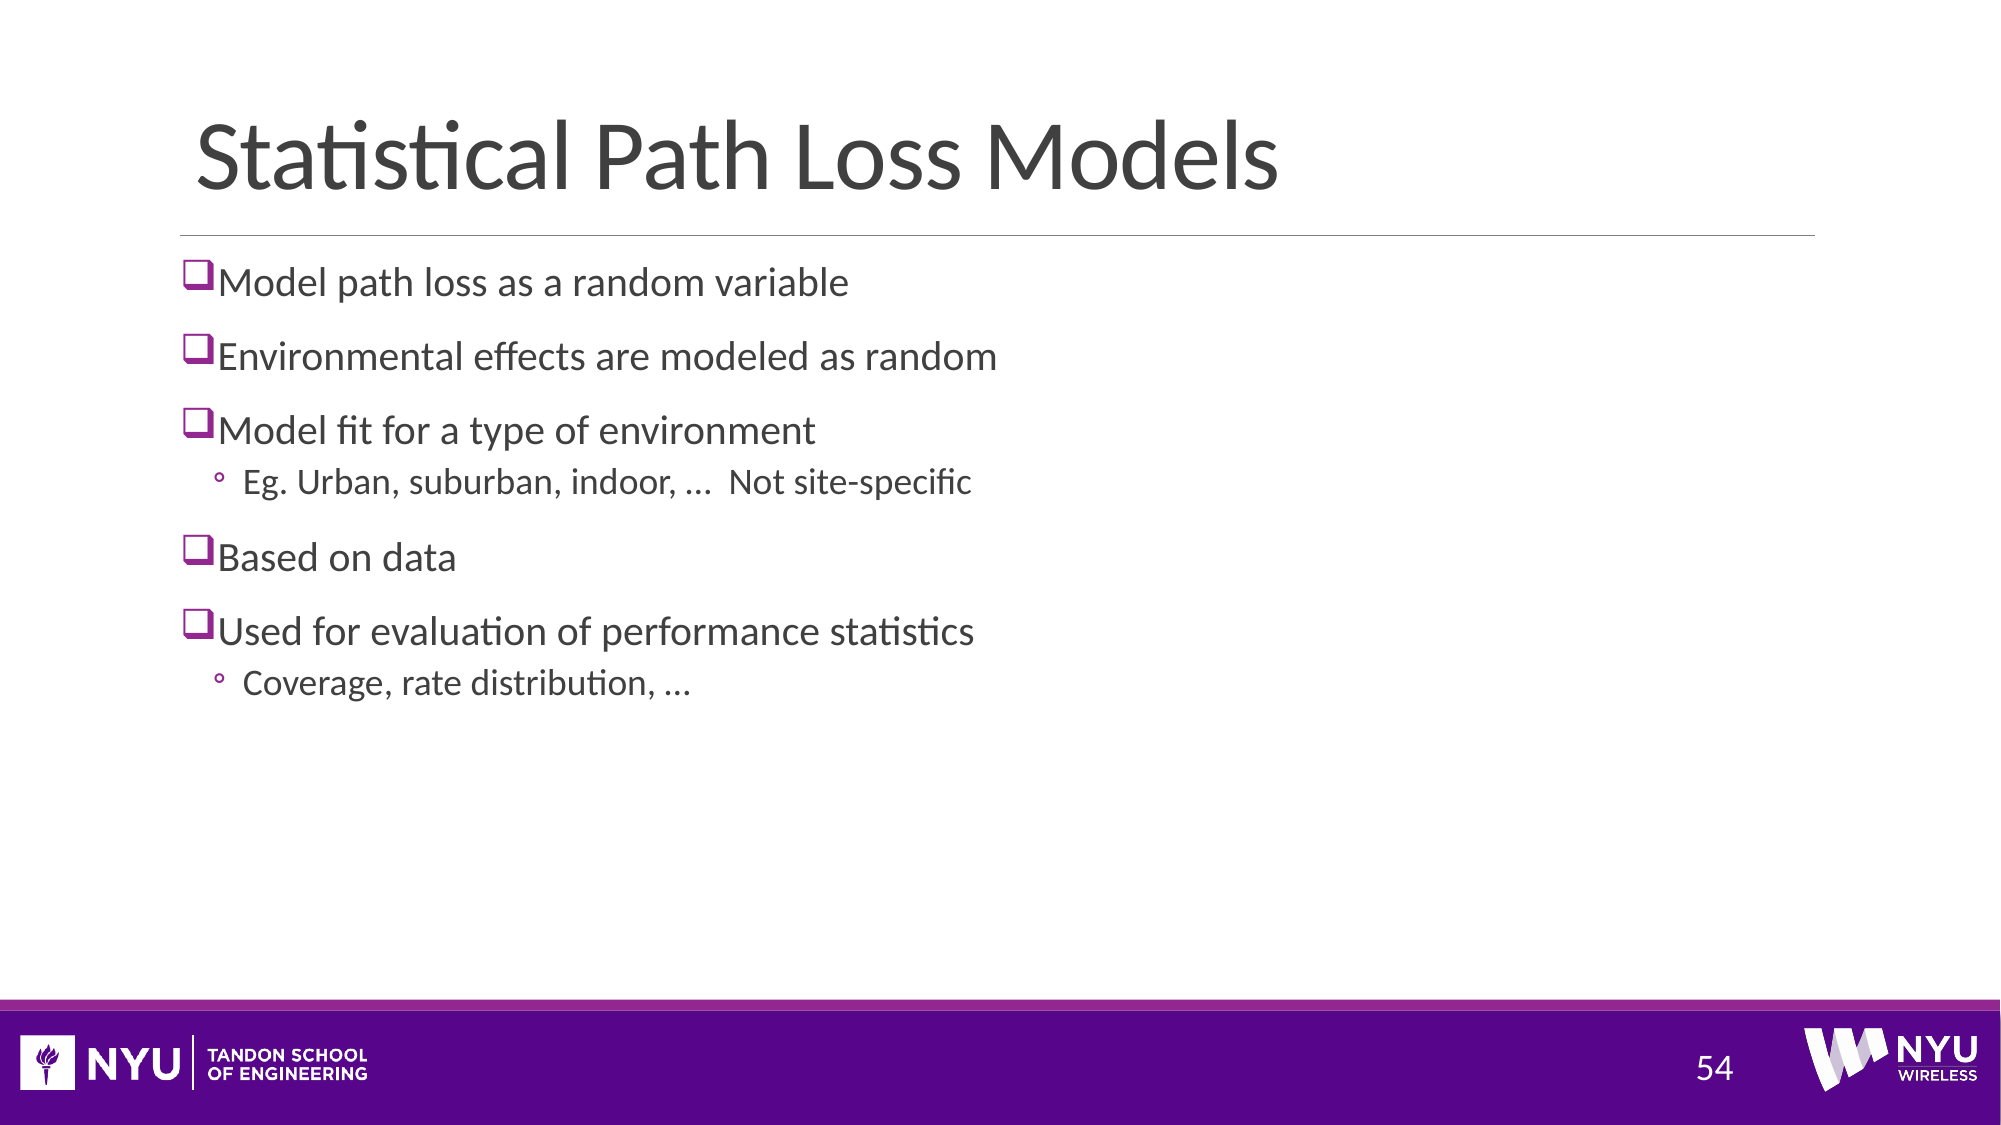

# Statistical Path Loss Models
Model path loss as a random variable
Environmental effects are modeled as random
Model fit for a type of environment
Eg. Urban, suburban, indoor, …  Not site-specific
Based on data
Used for evaluation of performance statistics
Coverage, rate distribution, …

54